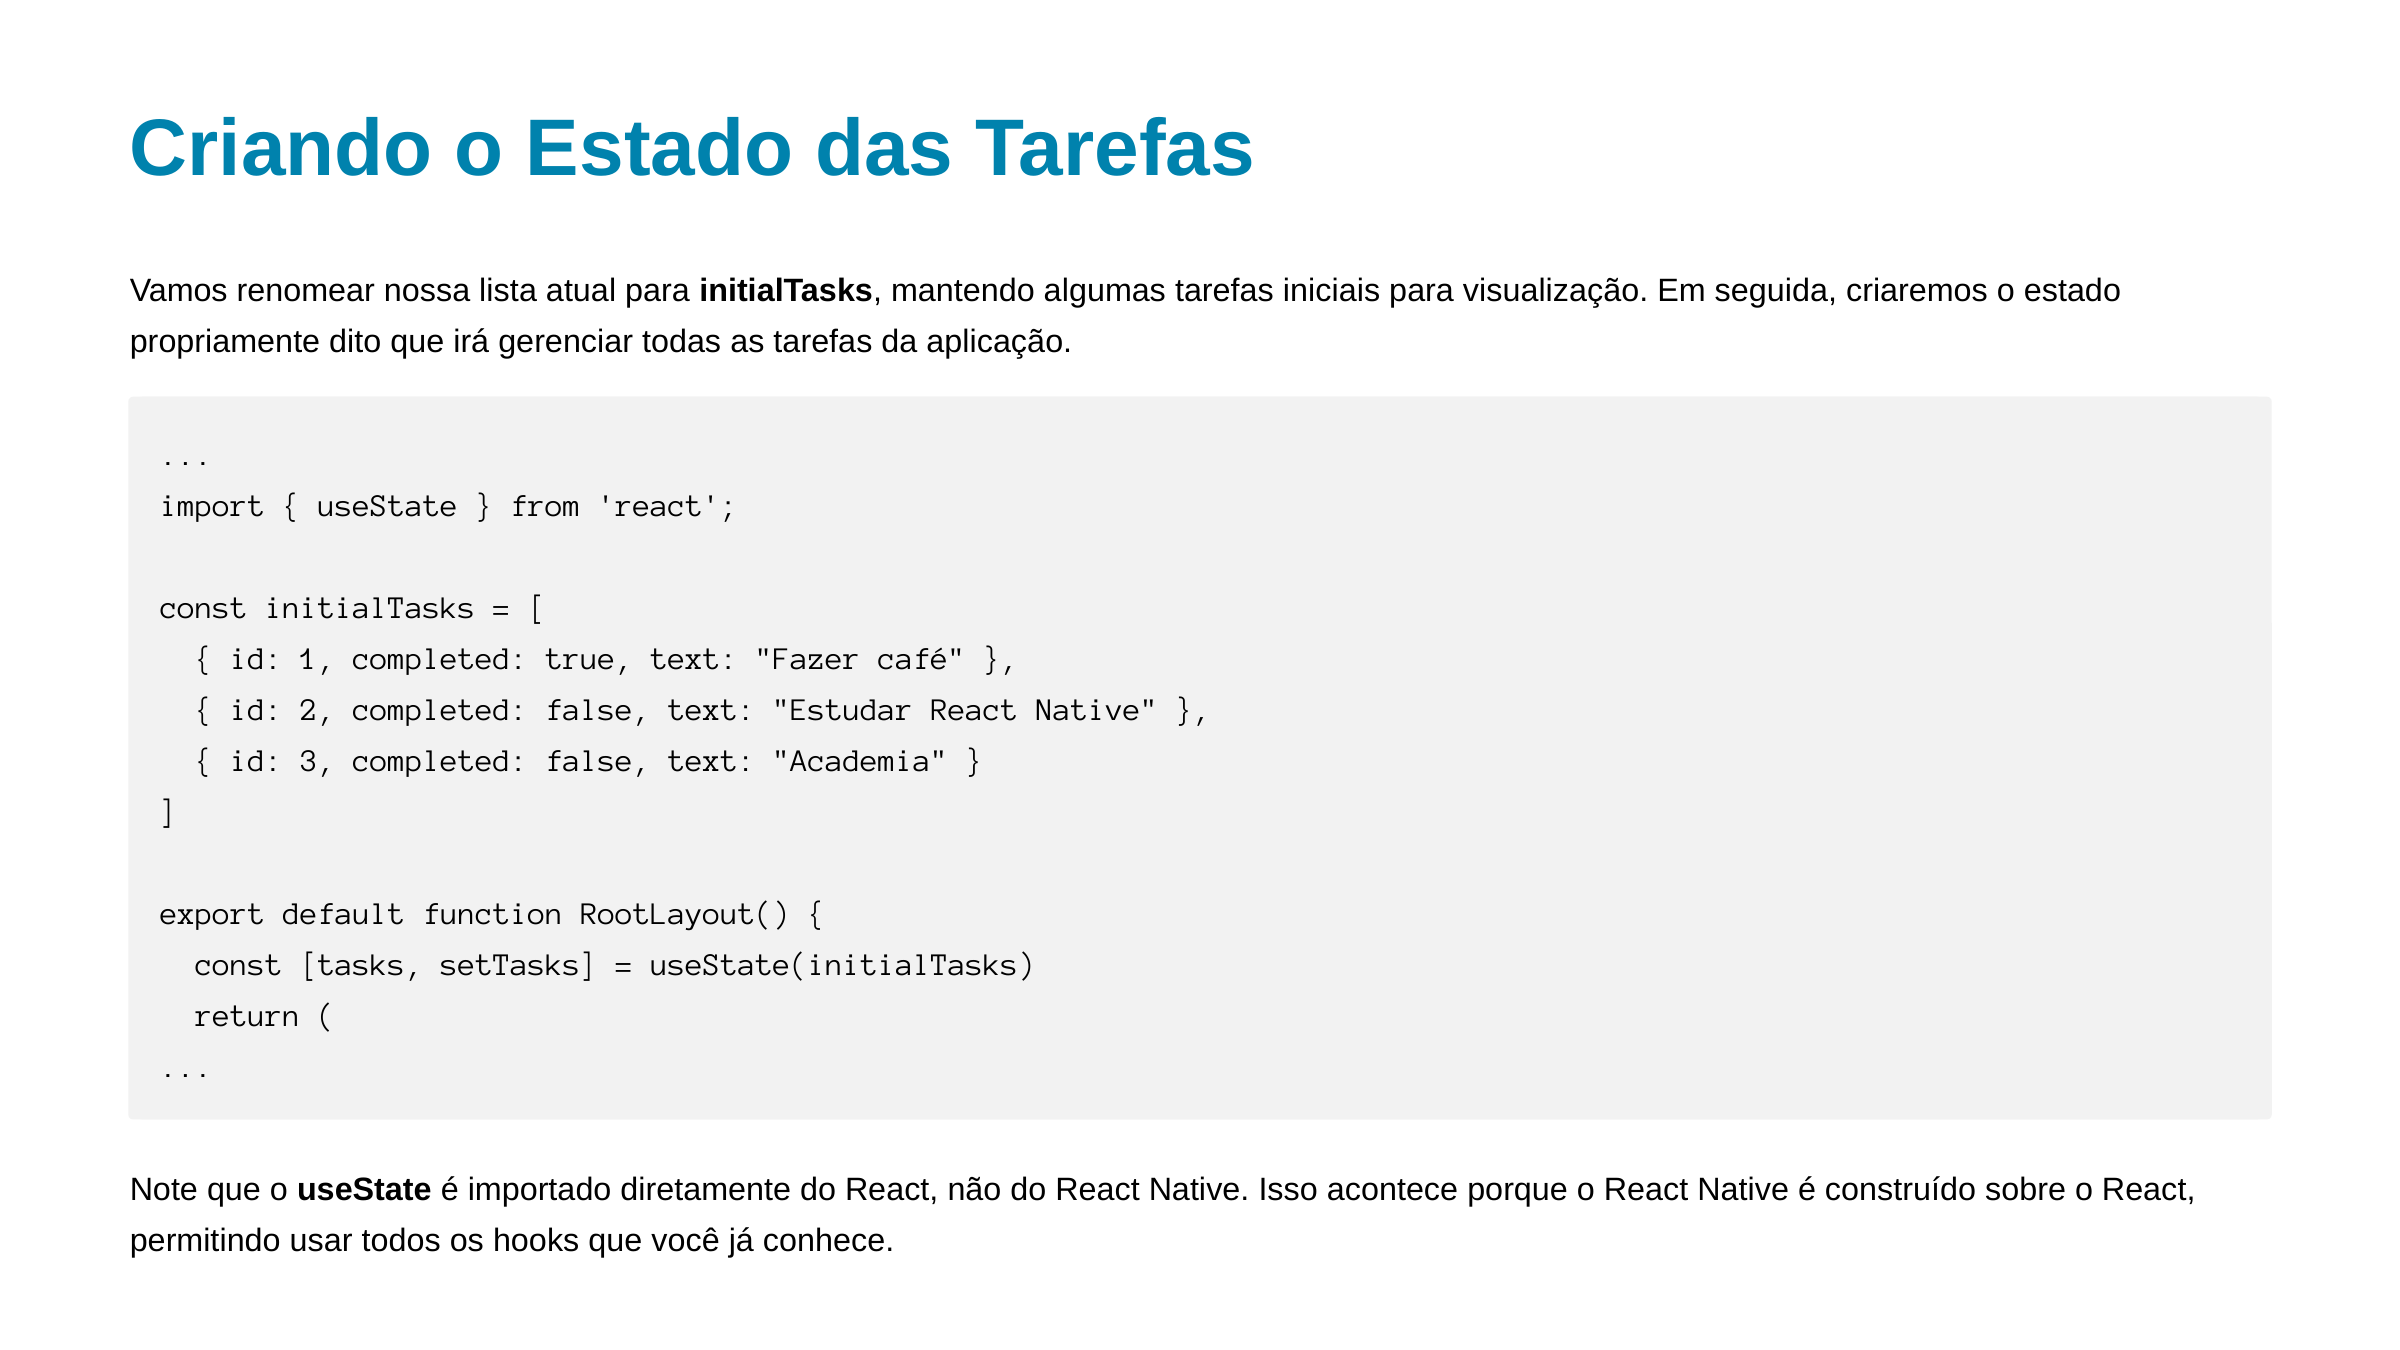

Criando o Estado das Tarefas
Vamos renomear nossa lista atual para initialTasks, mantendo algumas tarefas iniciais para visualização. Em seguida, criaremos o estado propriamente dito que irá gerenciar todas as tarefas da aplicação.

...
import { useState } from 'react';

const initialTasks = [
  { id: 1, completed: true, text: "Fazer café" },
  { id: 2, completed: false, text: "Estudar React Native" },
  { id: 3, completed: false, text: "Academia" }
]

export default function RootLayout() {
  const [tasks, setTasks] = useState(initialTasks)
  return (
...
Note que o useState é importado diretamente do React, não do React Native. Isso acontece porque o React Native é construído sobre o React, permitindo usar todos os hooks que você já conhece.